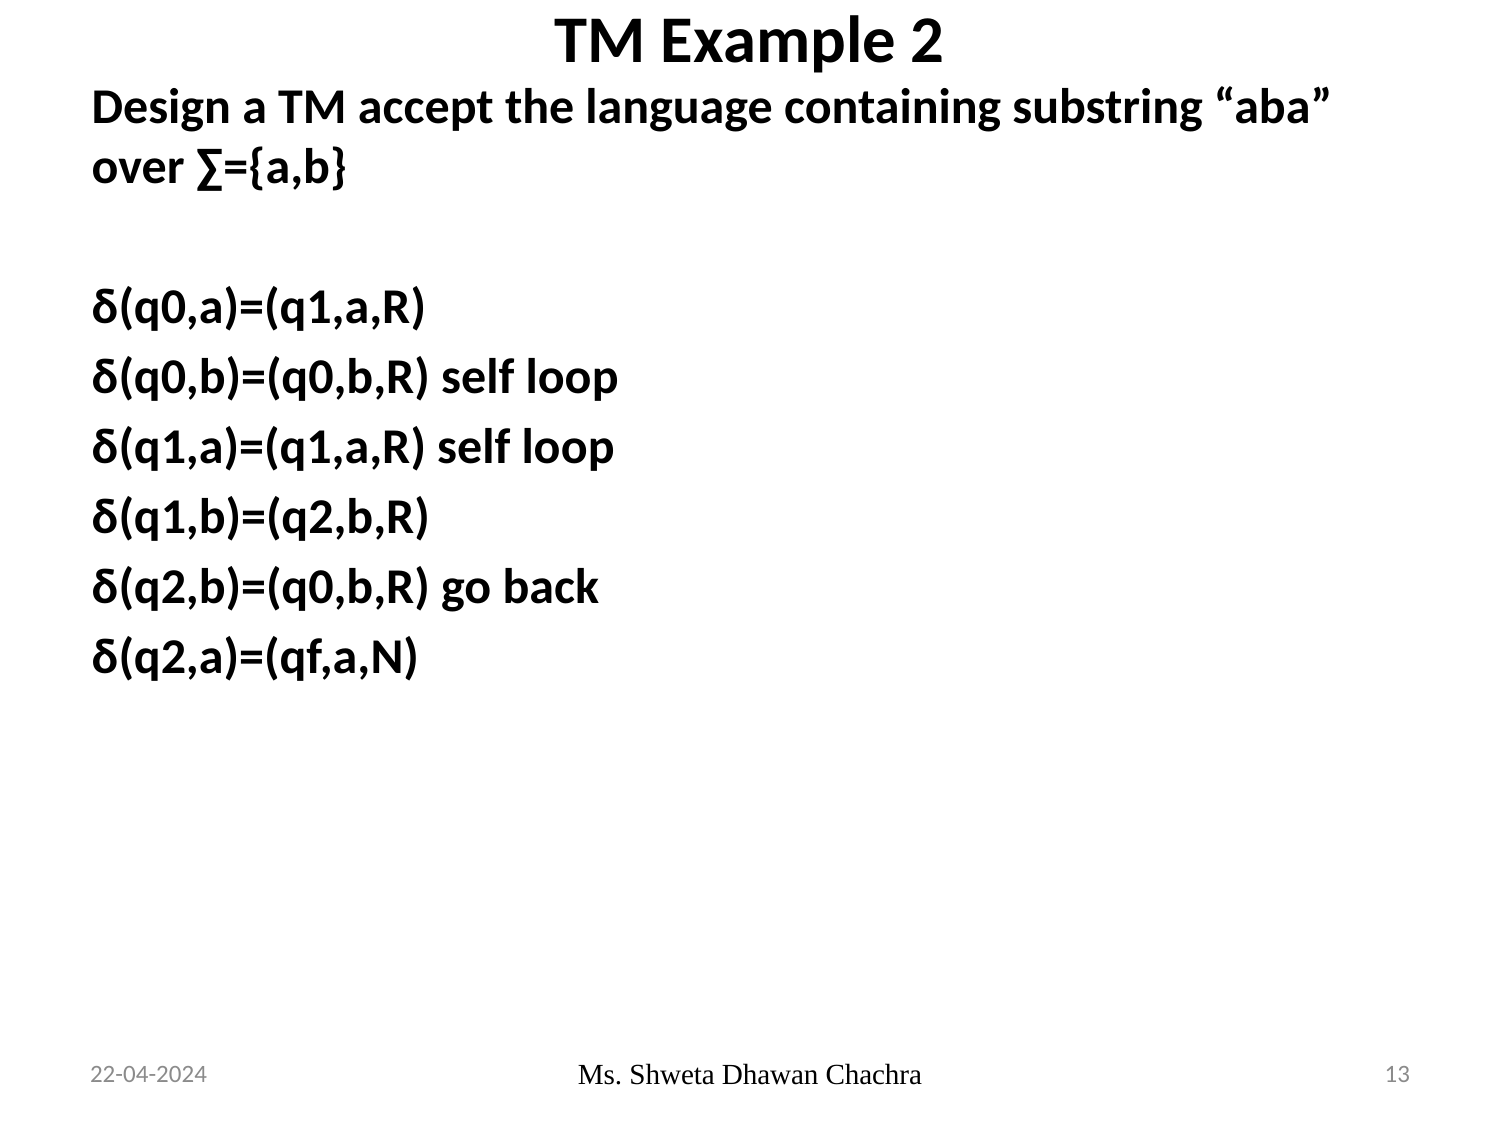

# TM Example 2
Design a TM accept the language containing substring “aba” over ∑={a,b}

δ(q0,a)=(q1,a,R)
δ(q0,b)=(q0,b,R) self loop
δ(q1,a)=(q1,a,R) self loop
δ(q1,b)=(q2,b,R)
δ(q2,b)=(q0,b,R) go back
δ(q2,a)=(qf,a,N)

22-04-2024
Ms. Shweta Dhawan Chachra
13